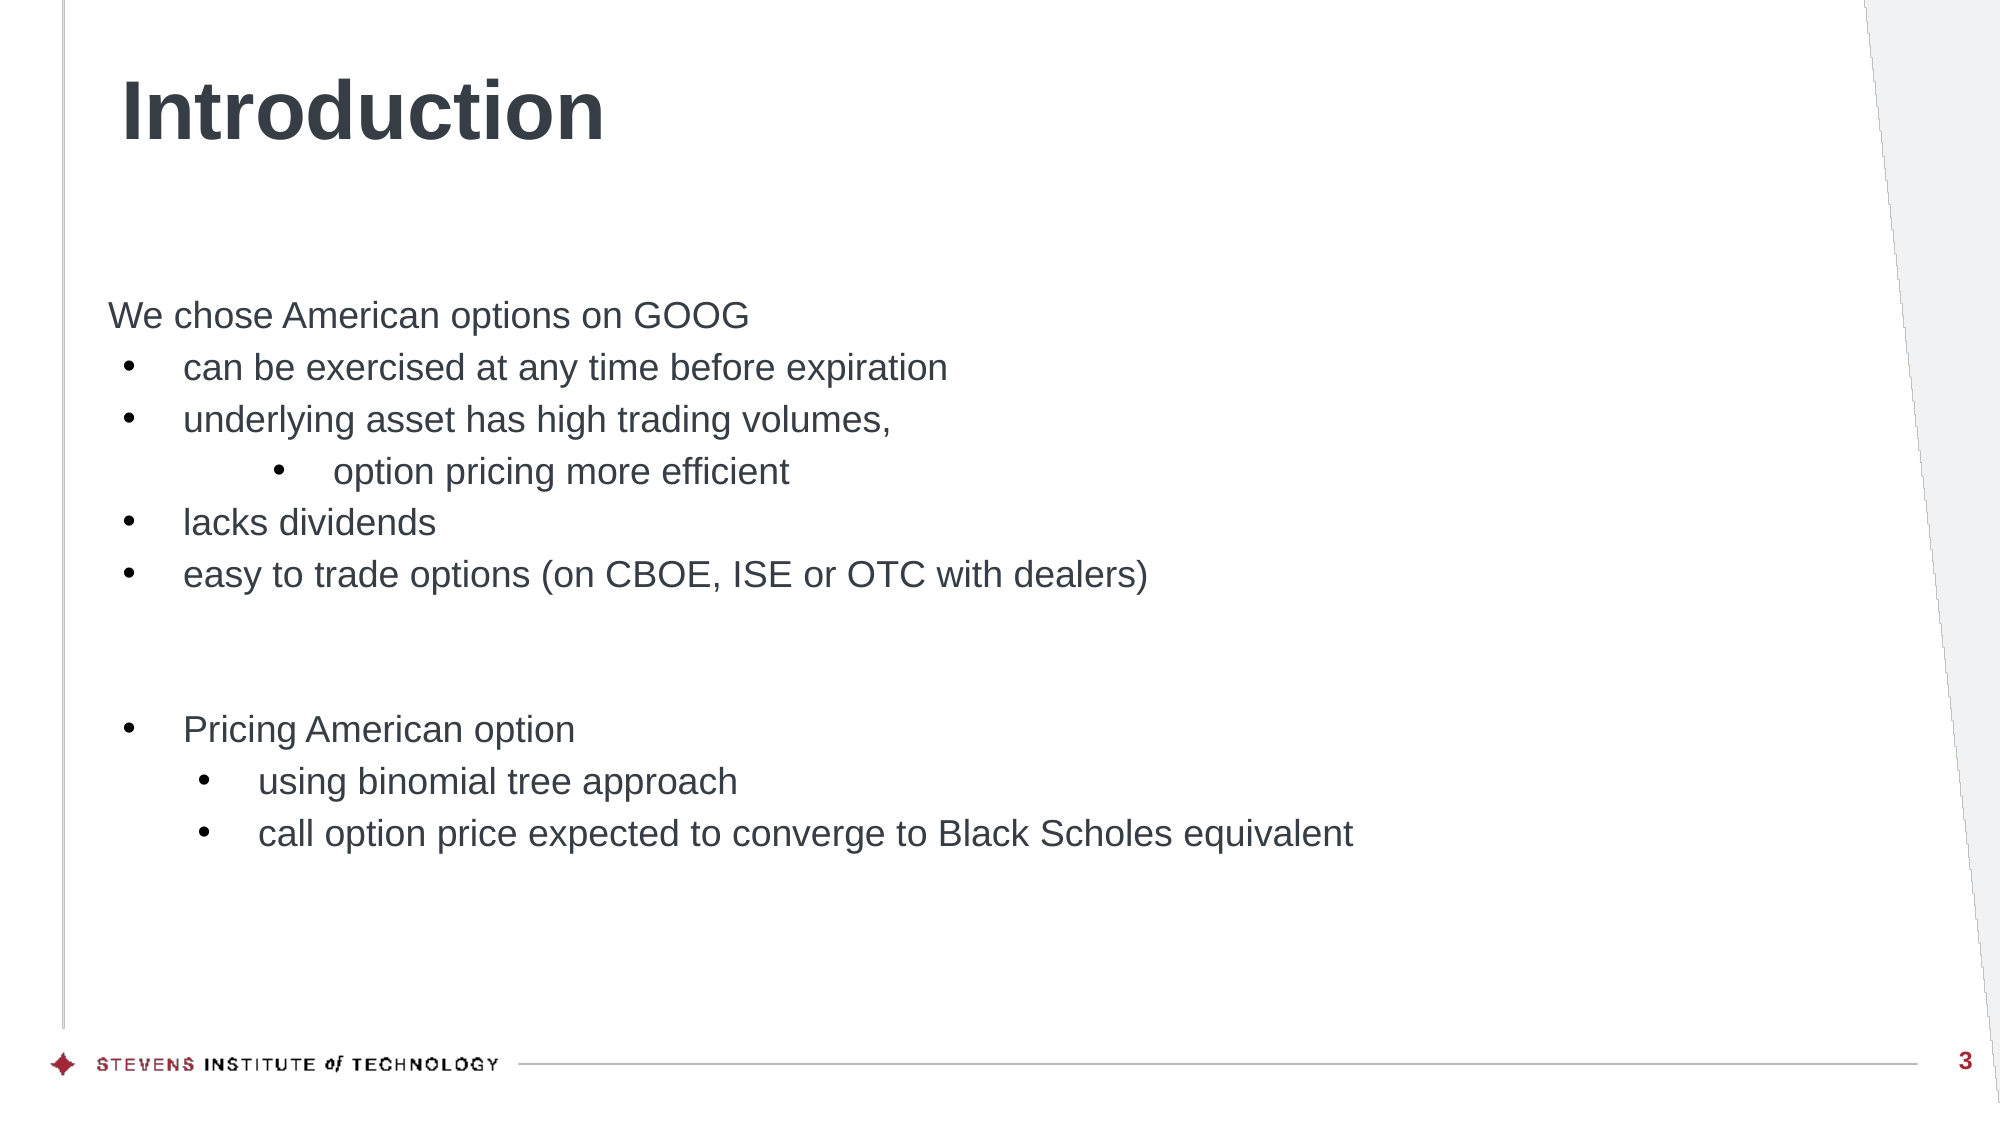

# Introduction

We chose American options on GOOG
can be exercised at any time before expiration
underlying asset has high trading volumes,
option pricing more efficient
lacks dividends
easy to trade options (on CBOE, ISE or OTC with dealers)

Pricing American option
using binomial tree approach
call option price expected to converge to Black Scholes equivalent

3